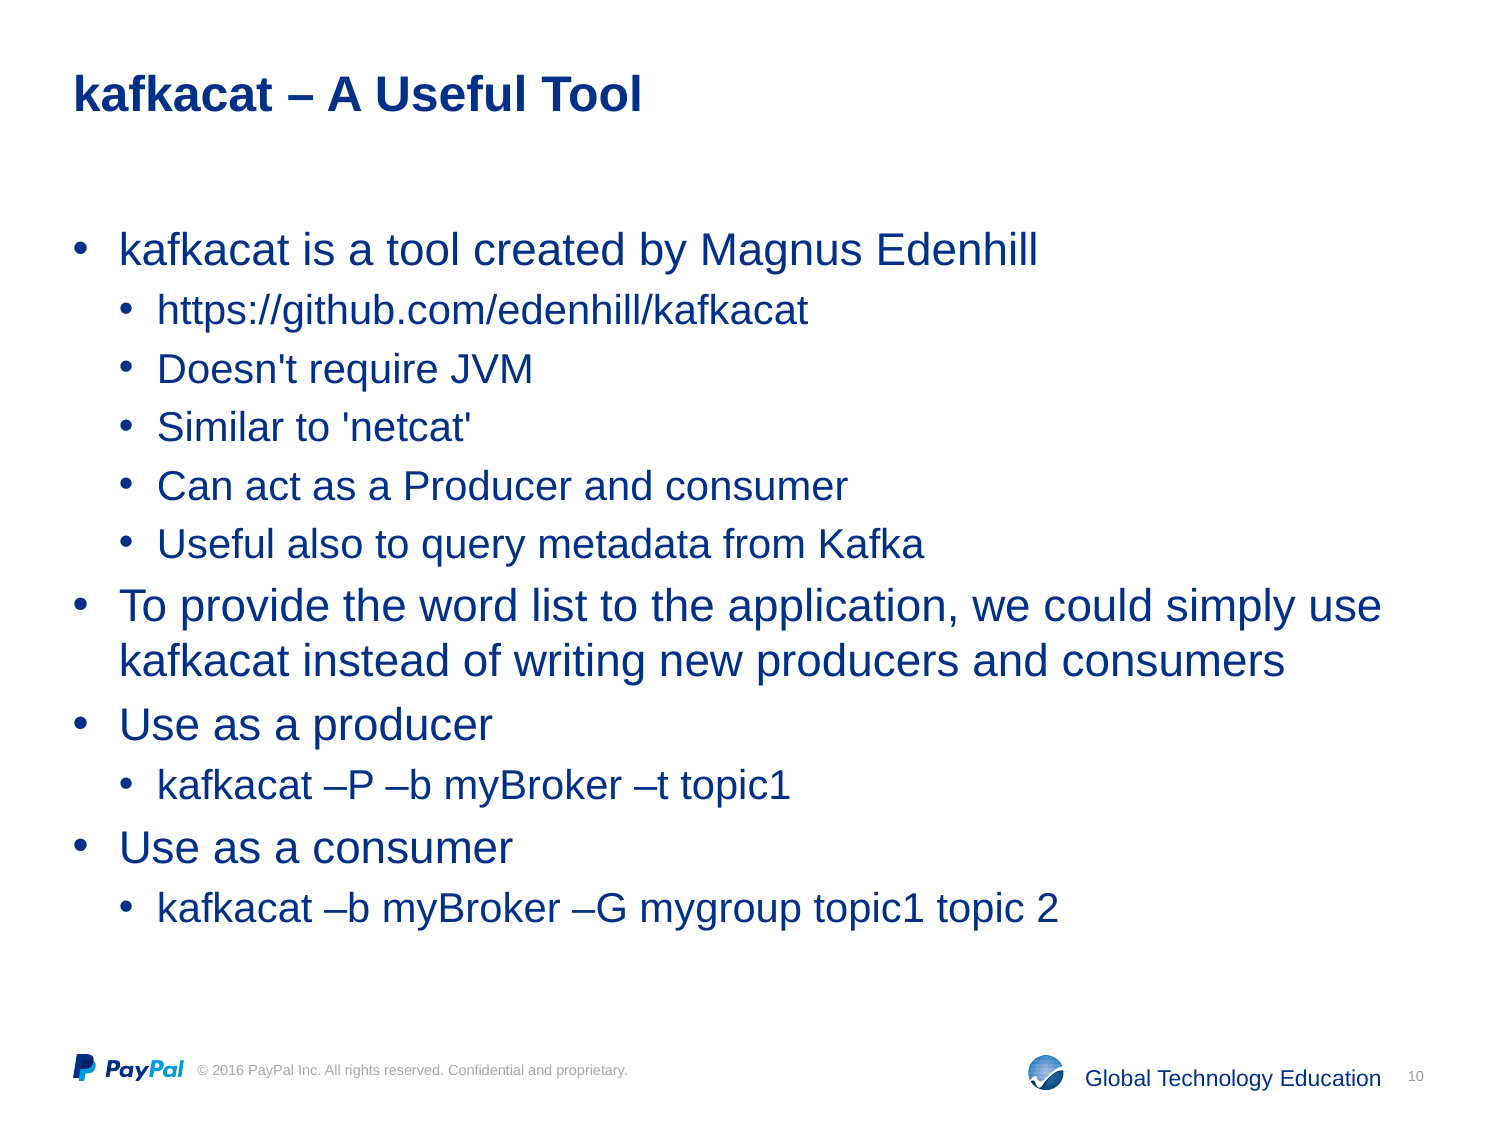

# kafkacat – A Useful Tool
kafkacat is a tool created by Magnus Edenhill
https://github.com/edenhill/kafkacat
Doesn't require JVM
Similar to 'netcat'
Can act as a Producer and consumer
Useful also to query metadata from Kafka
To provide the word list to the application, we could simply use kafkacat instead of writing new producers and consumers
Use as a producer
kafkacat –P –b myBroker –t topic1
Use as a consumer
kafkacat –b myBroker –G mygroup topic1 topic 2
10